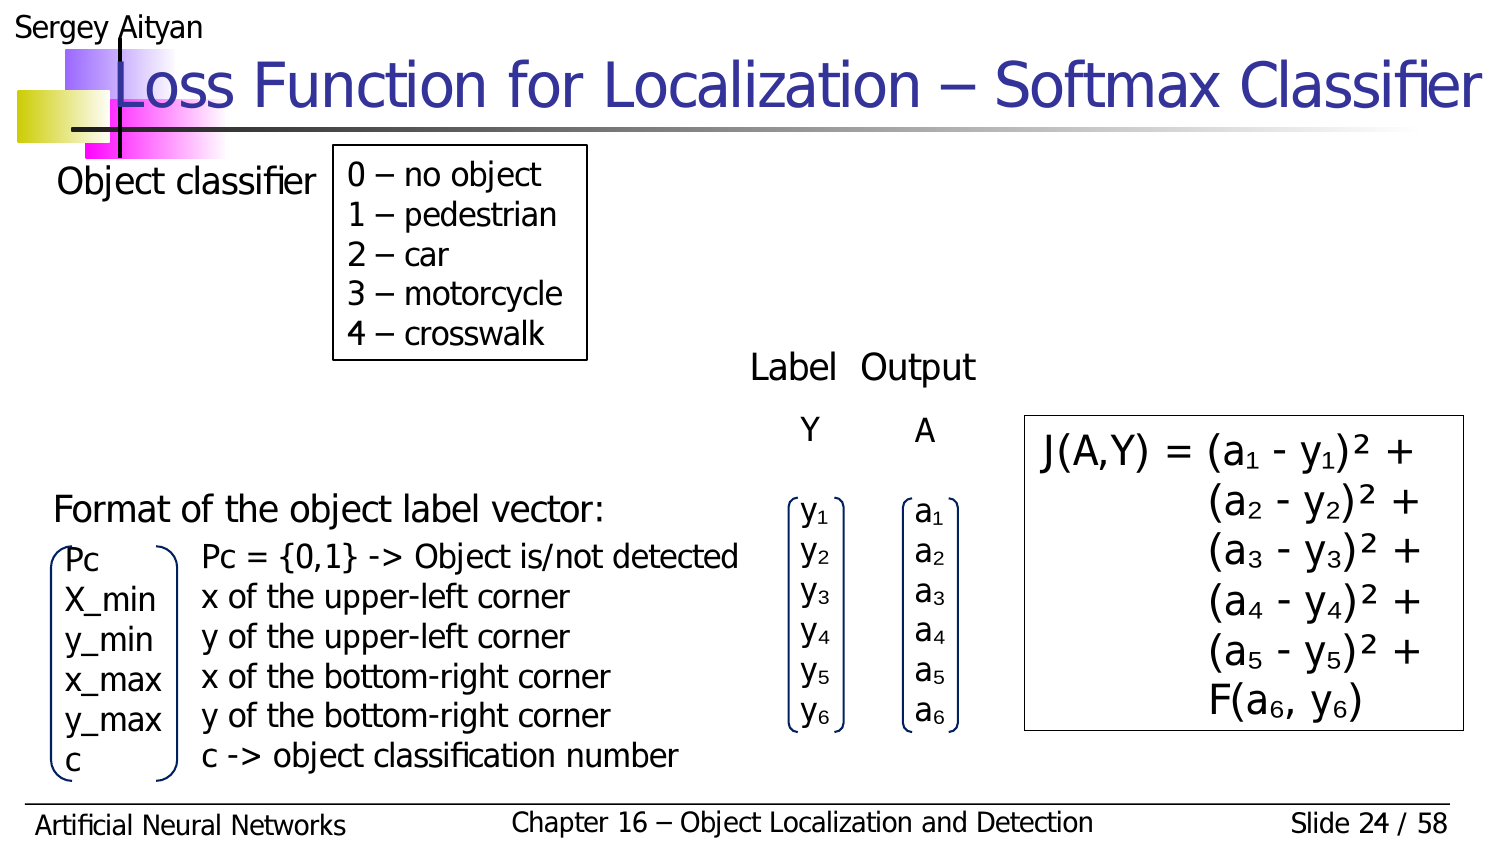

# Loss Function for Localization – Softmax Classifier
0 – no object
1 – pedestrian
2 – car
3 – motorcycle
4 – crosswalk
Object classifier
Label  Output
Y

y₁ y₂
y₃ y₄
y₅ y₆

A

a₁ a₂
a₃ a₄
a₅ a₆

J(A,Y) = (a₁ - y₁)² +
             (a₂ - y₂)² +
             (a₃ - y₃)² +
             (a₄ - y₄)² +
             (a₅ - y₅)² +
             F(a₆, y₆)
Format of the object label vector:
Pc = {0,1} -> Object is/not detected
x of the upper-left corner
y of the upper-left corner
x of the bottom-right corner
y of the bottom-right corner
c -> object classification number
Pc
X_min
y_min
x_max
y_max
c